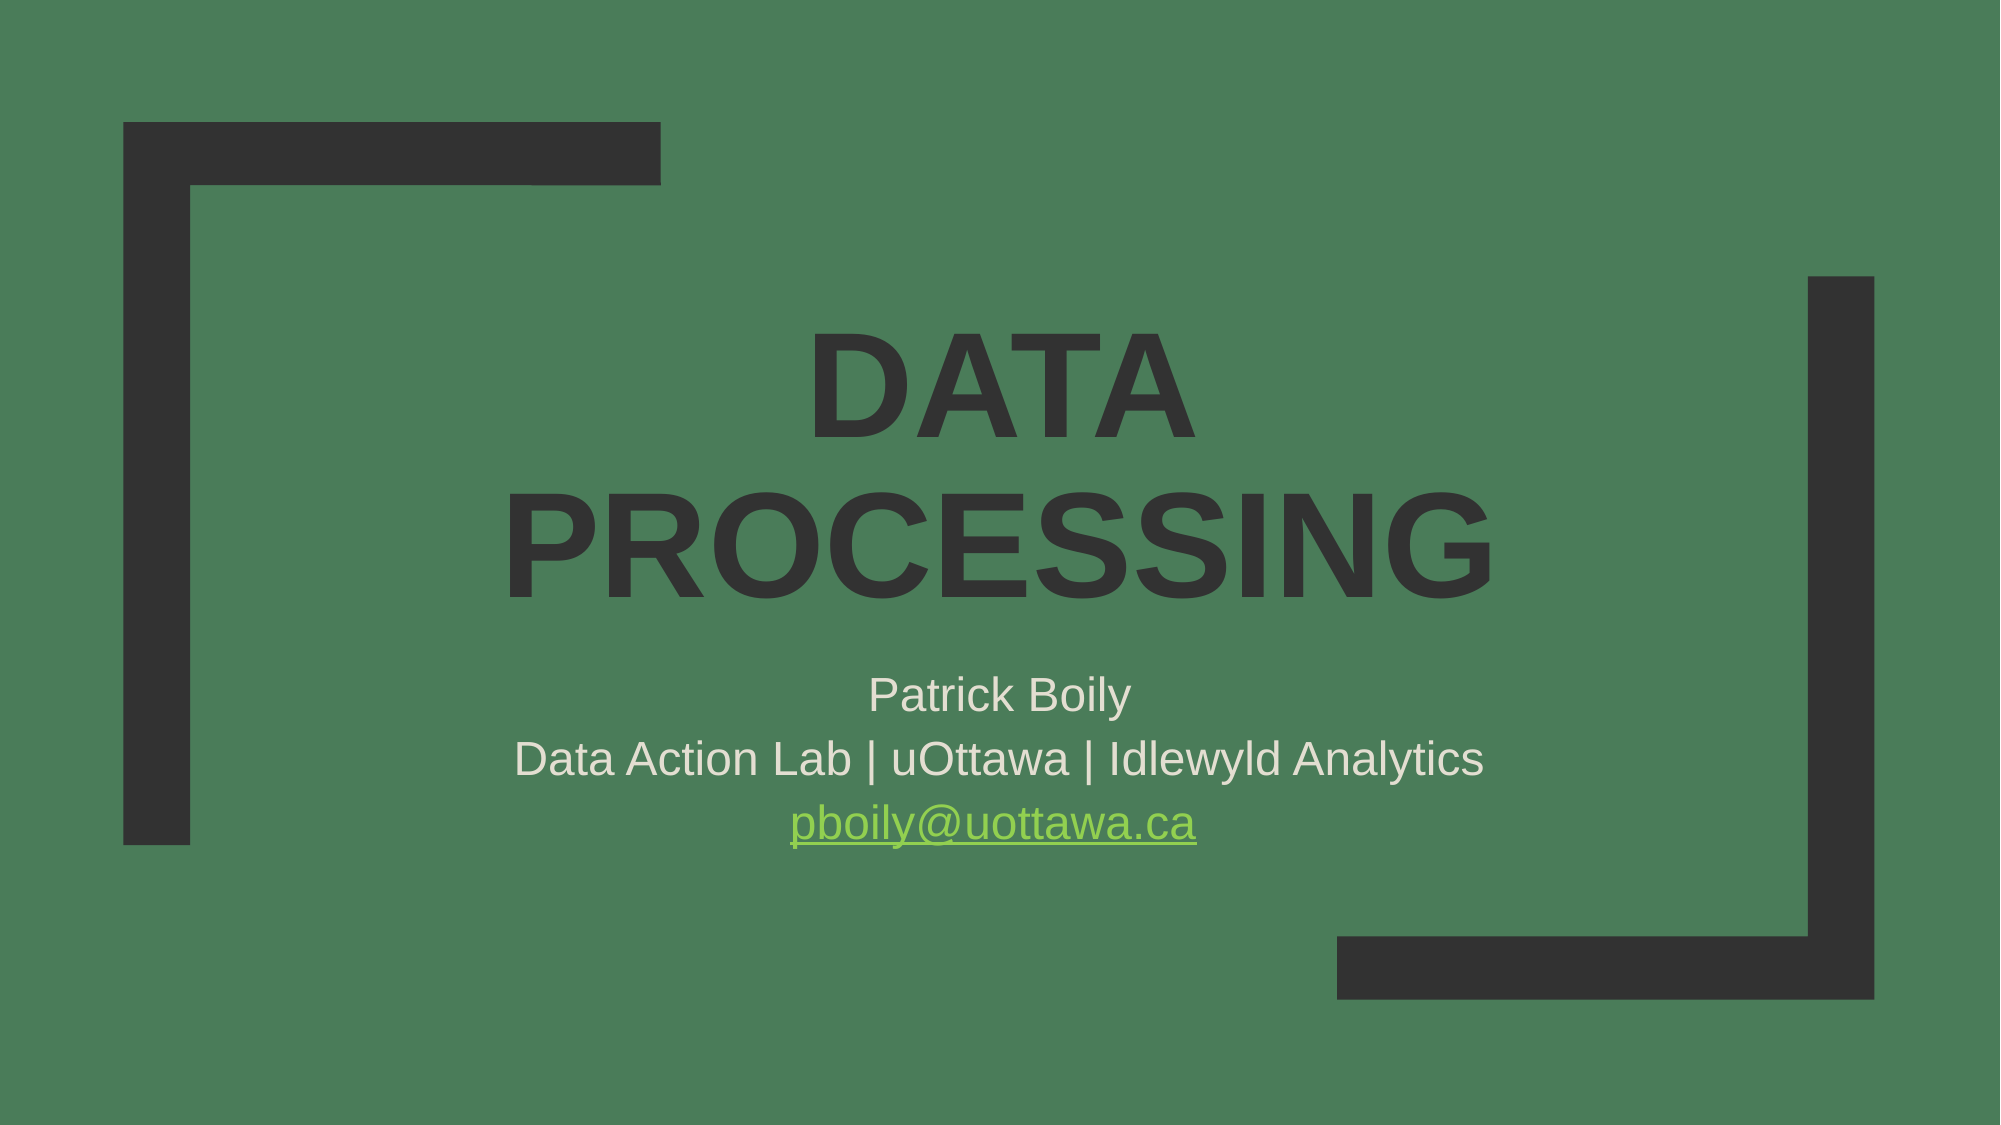

# DATA PROCESSING
Patrick Boily
Data Action Lab | uOttawa | Idlewyld Analytics
pboily@uottawa.ca